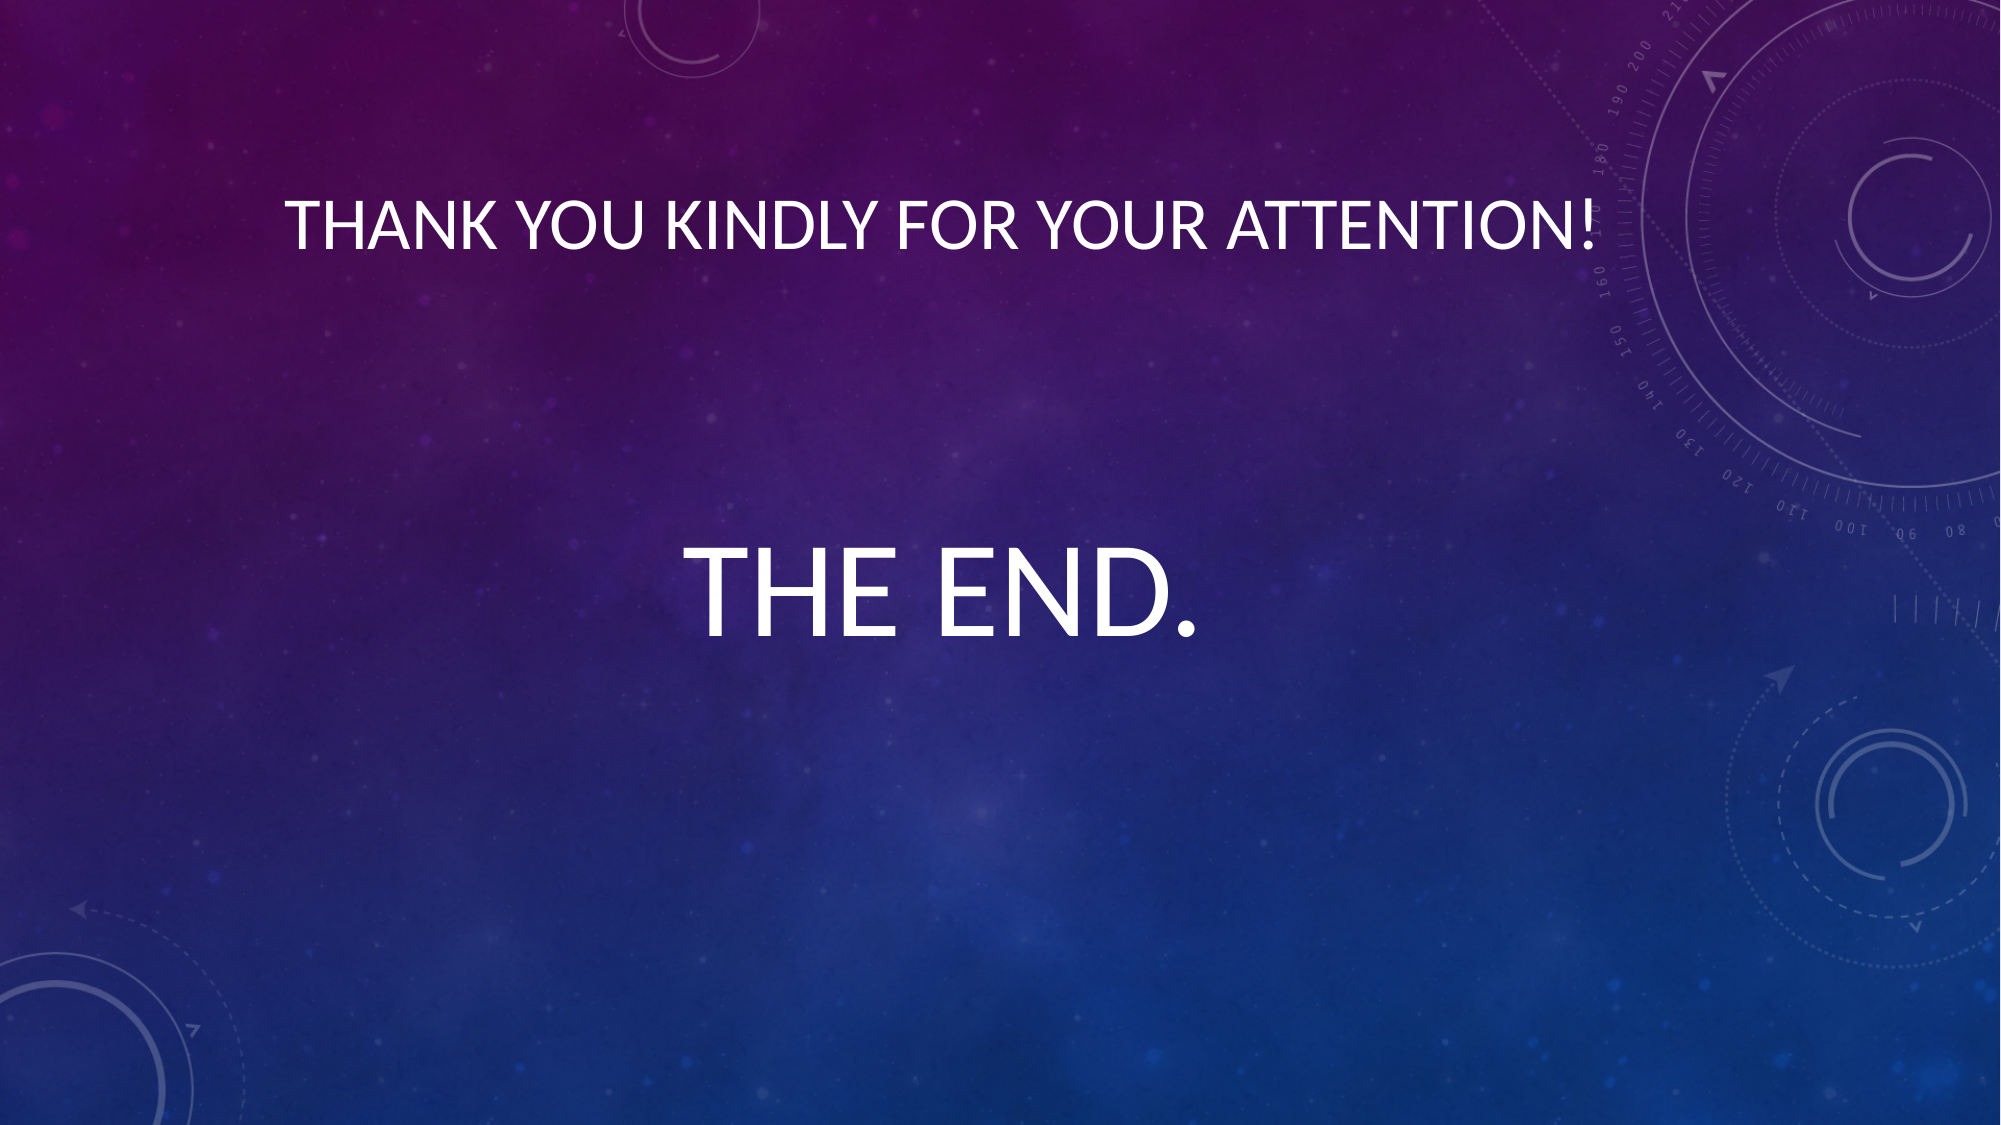

# Thank you kindly for your attention!
THE END.